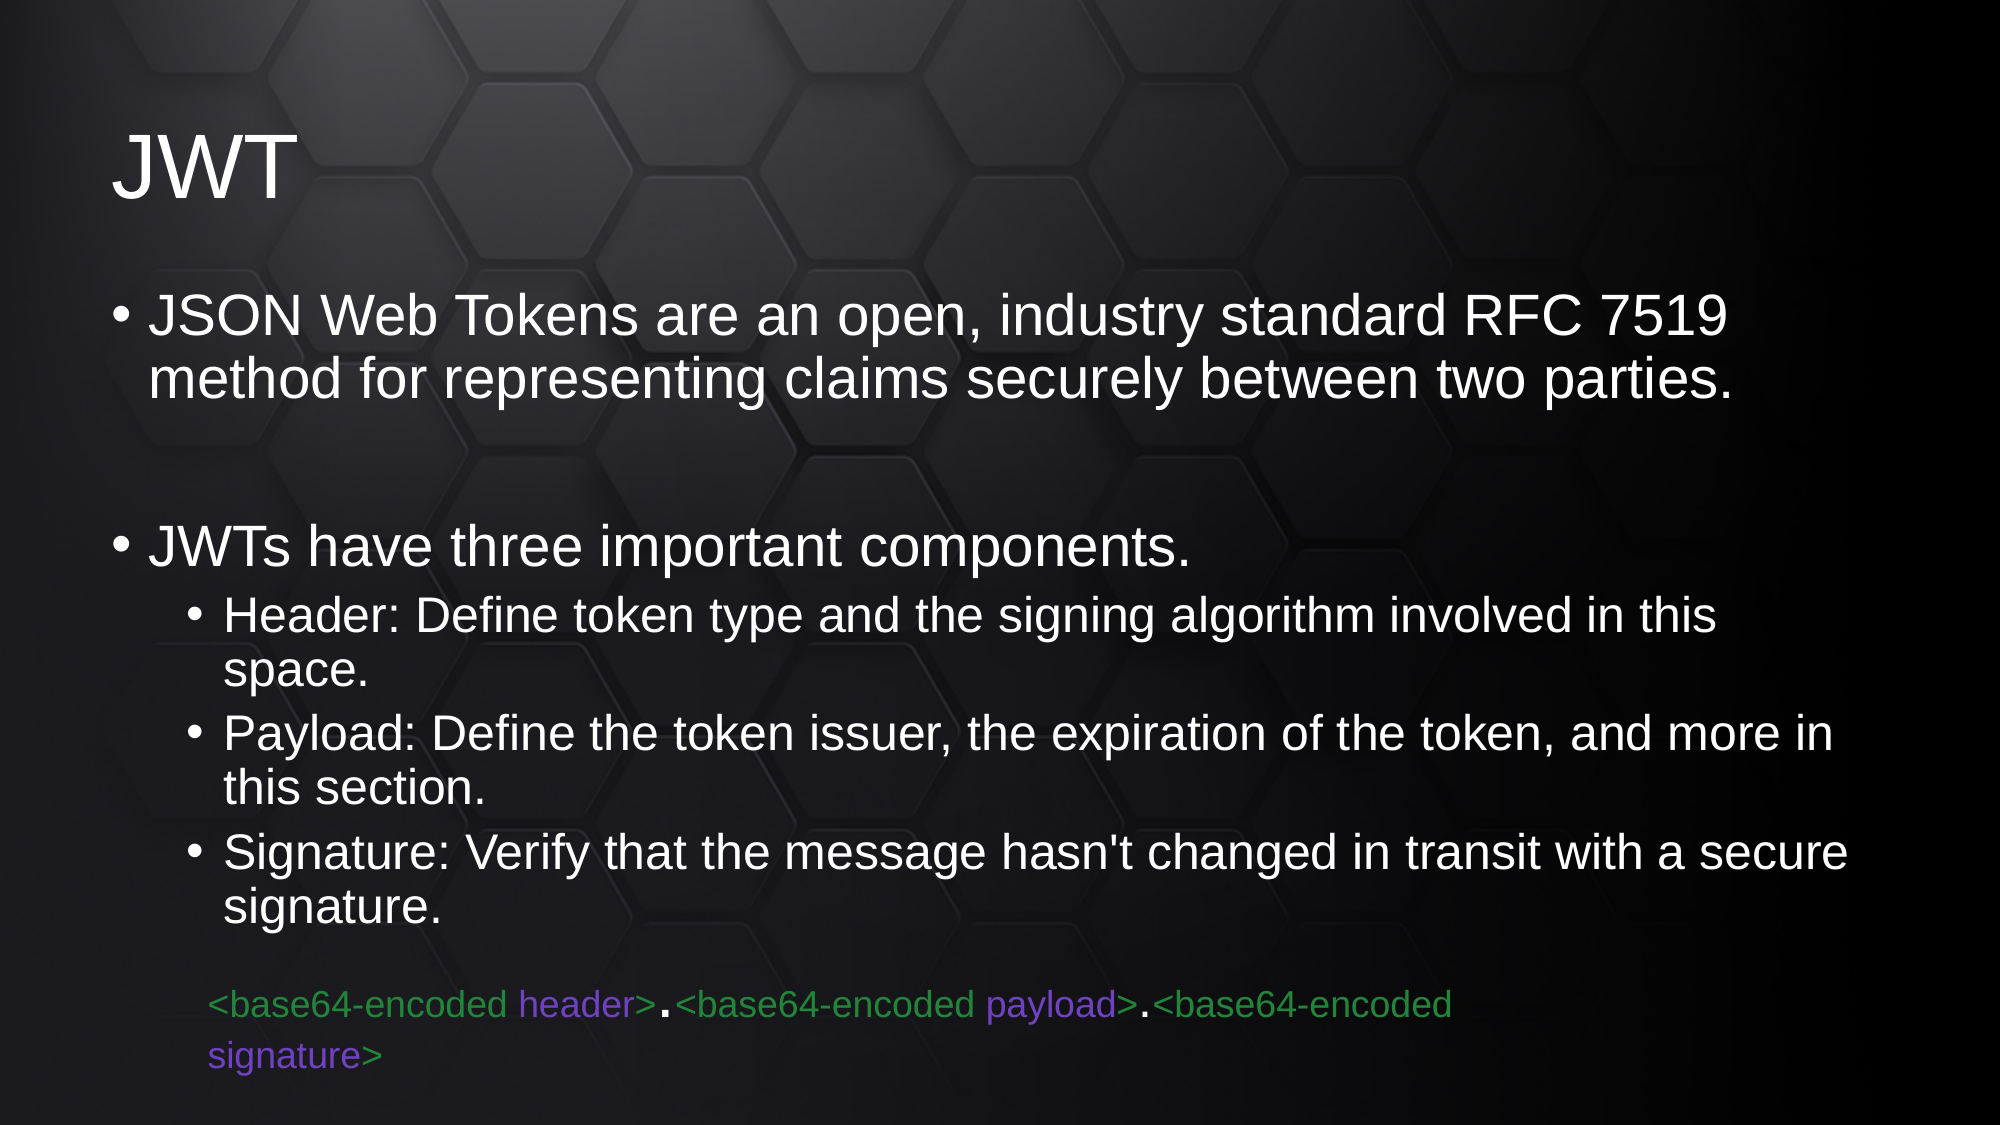

# JWT
JSON Web Tokens are an open, industry standard RFC 7519 method for representing claims securely between two parties.

JWTs have three important components.
Header: Define token type and the signing algorithm involved in this space.
Payload: Define the token issuer, the expiration of the token, and more in this section.
Signature: Verify that the message hasn't changed in transit with a secure signature.
<base64-encoded header>.<base64-encoded payload>.<base64-encoded signature>